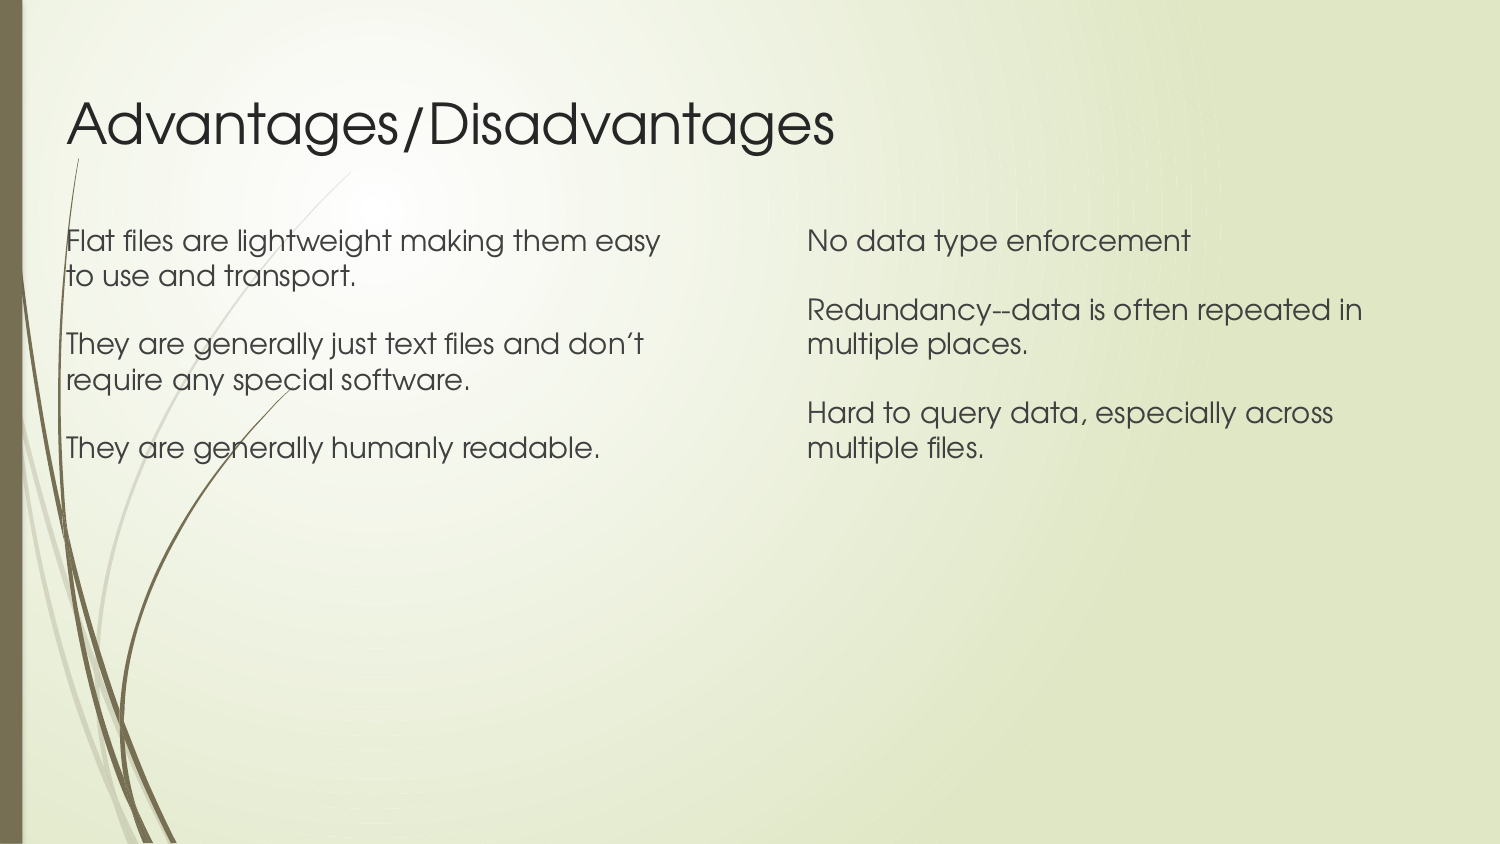

# Advantages/Disadvantages
Flat files are lightweight making them easy to use and transport.
They are generally just text files and don’t require any special software.
They are generally humanly readable.

No data type enforcement
Redundancy--data is often repeated in multiple places.
Hard to query data, especially across multiple files.